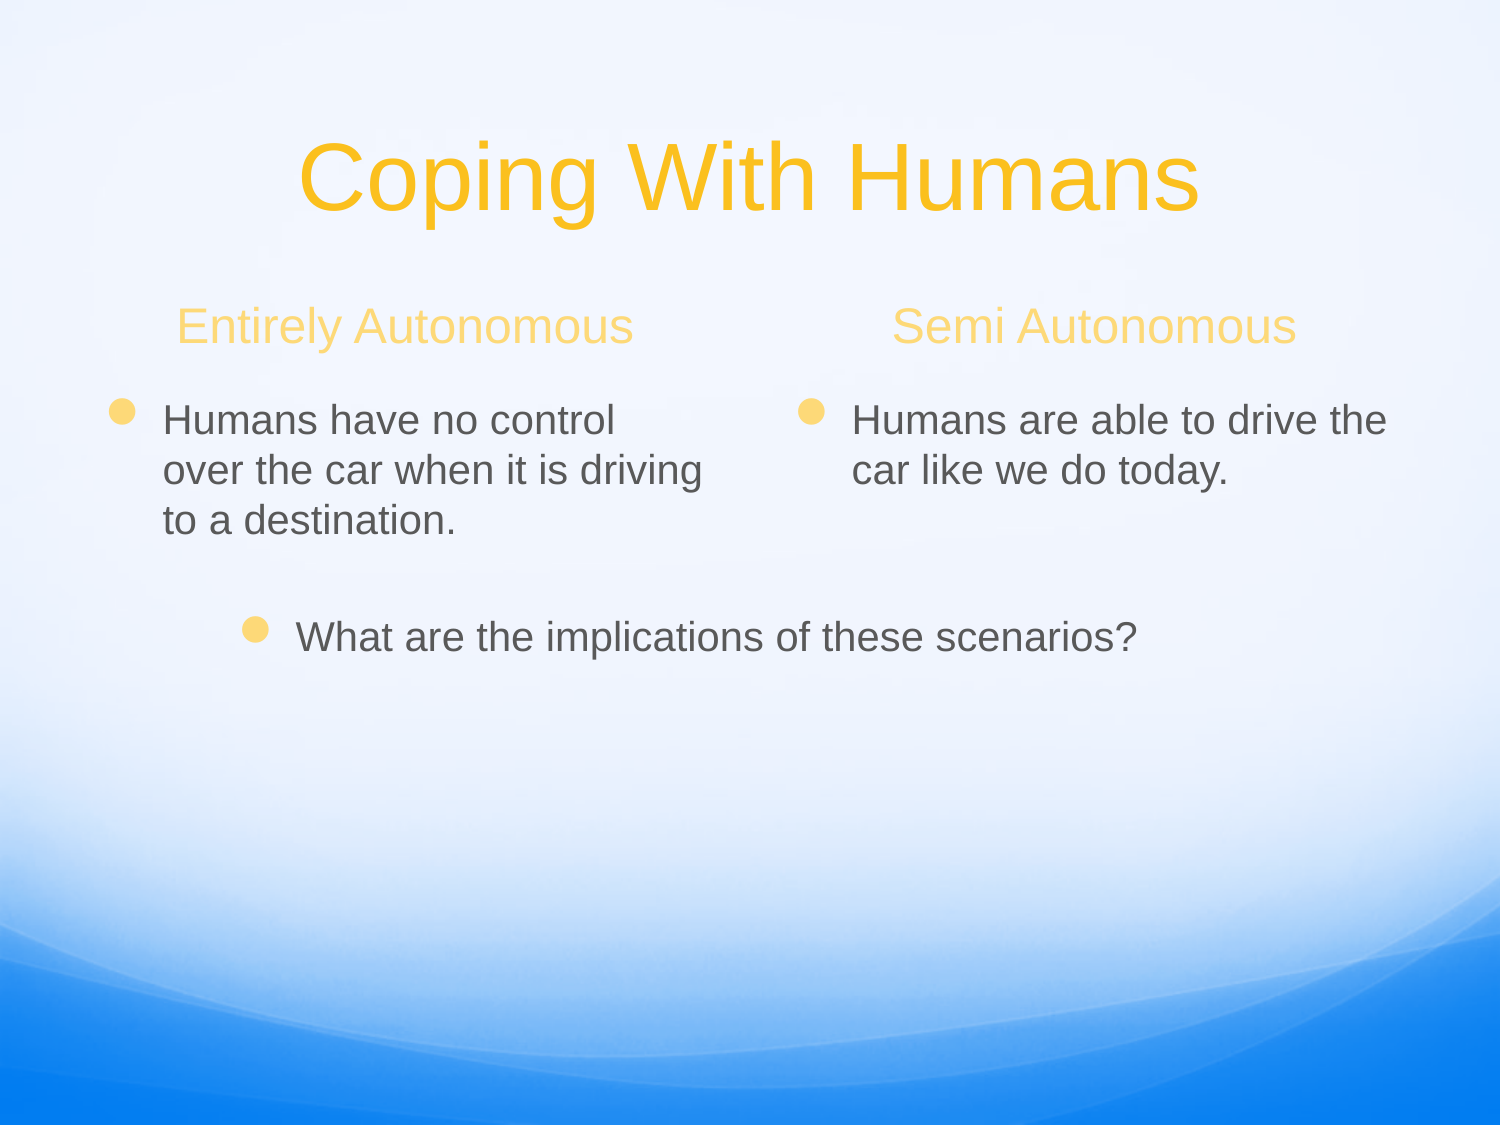

# Coping With Humans
Entirely Autonomous
Semi Autonomous
Humans have no control over the car when it is driving to a destination.

Humans are able to drive the car like we do today.

What are the implications of these scenarios?